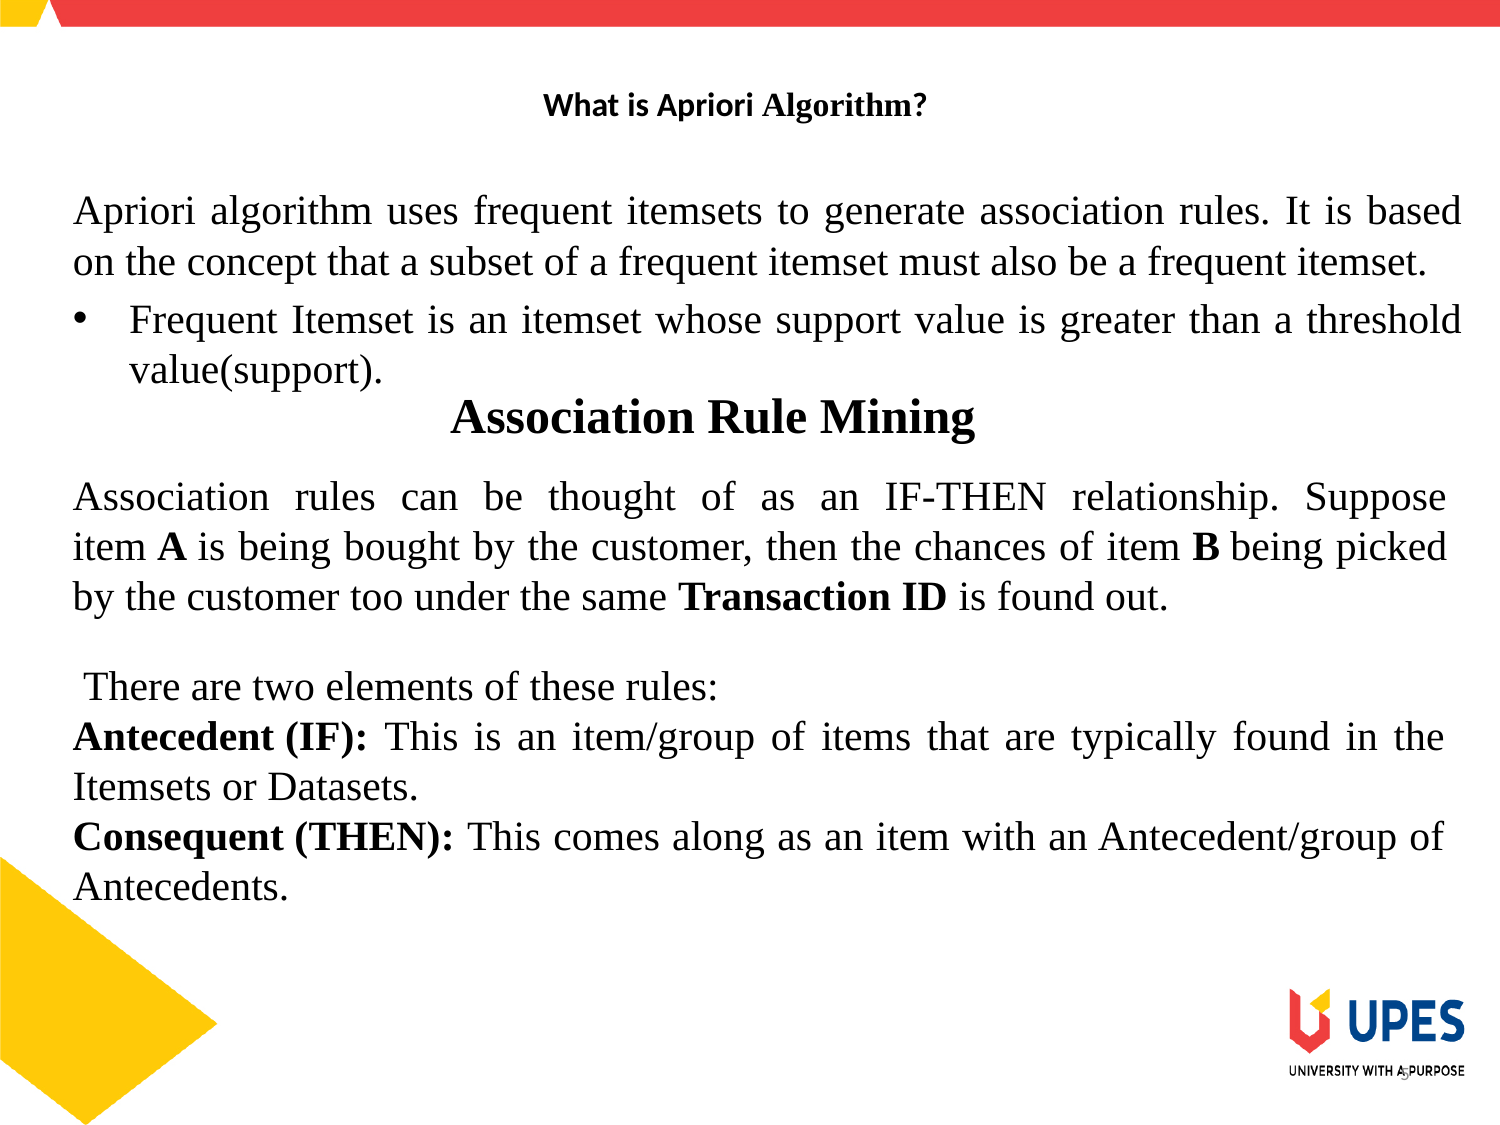

# What is Apriori Algorithm?
Apriori algorithm uses frequent itemsets to generate association rules. It is based on the concept that a subset of a frequent itemset must also be a frequent itemset.
Frequent Itemset is an itemset whose support value is greater than a threshold value(support).

Association Rule Mining

Association rules can be thought of as an IF-THEN relationship. Suppose item A is being bought by the customer, then the chances of item B being picked by the customer too under the same Transaction ID is found out.

 There are two elements of these rules:
Antecedent (IF): This is an item/group of items that are typically found in the Itemsets or Datasets.
Consequent (THEN): This comes along as an item with an Antecedent/group of Antecedents.

5